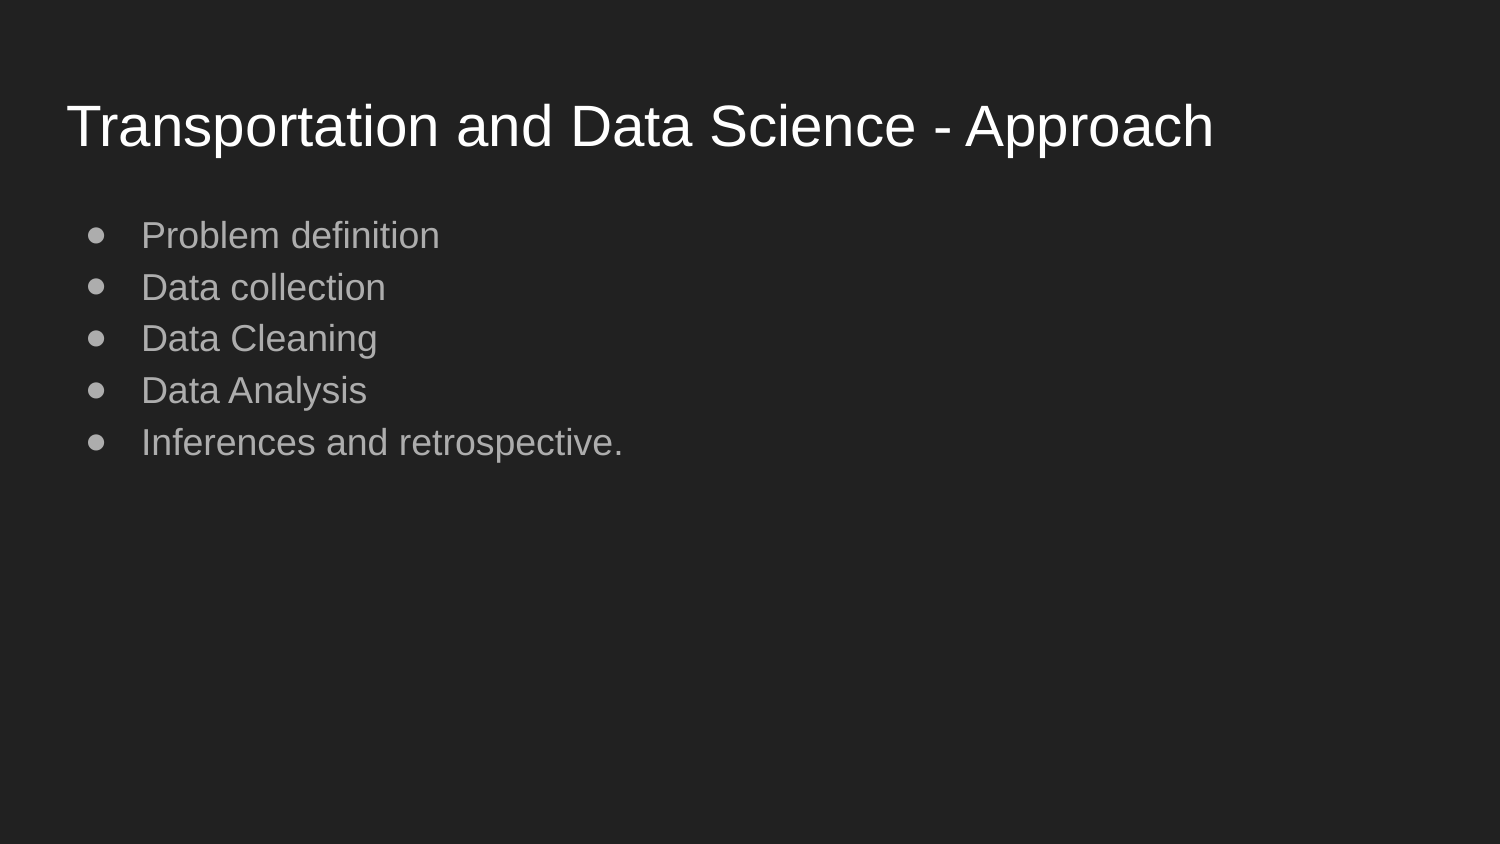

# Transportation and Data Science - Approach
Problem definition
Data collection
Data Cleaning
Data Analysis
Inferences and retrospective.